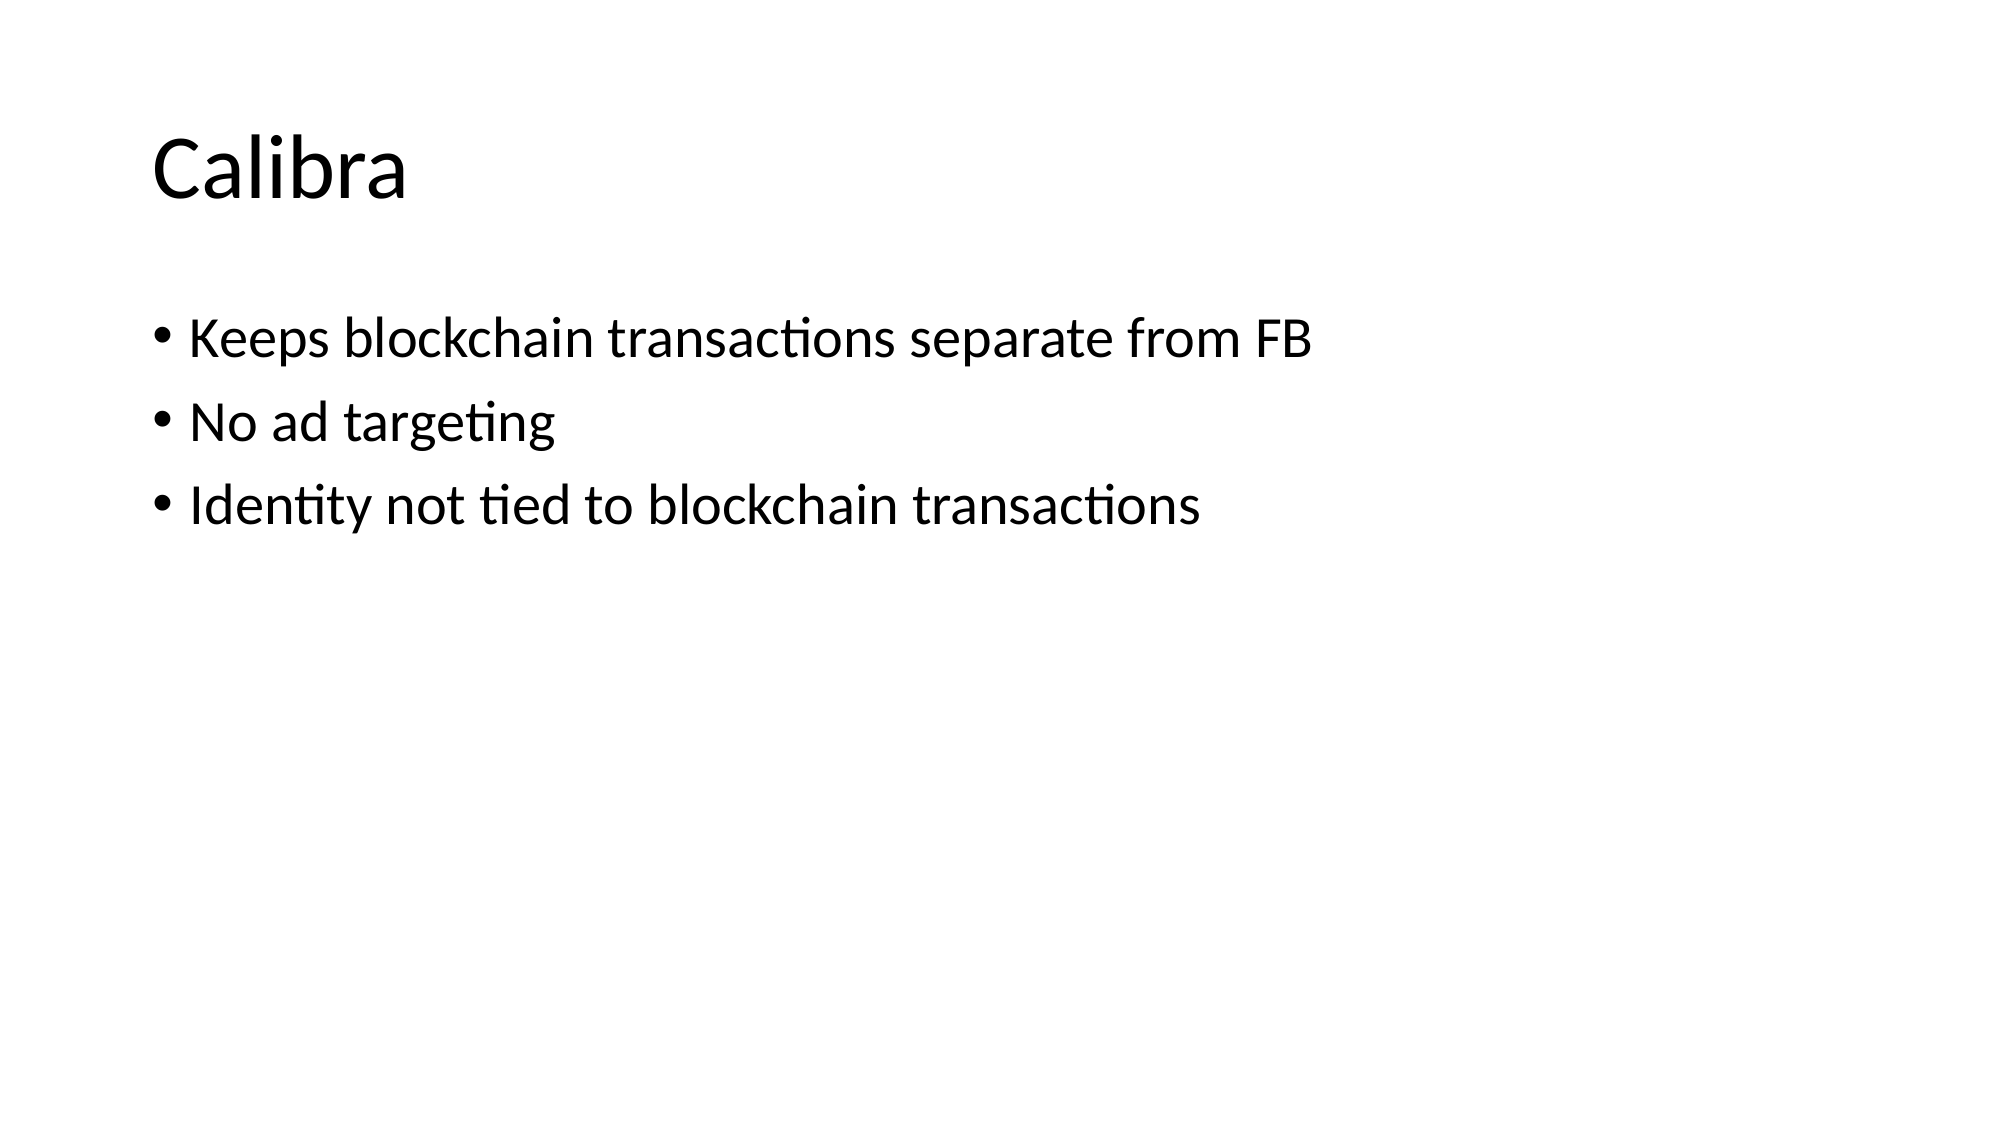

# Calibra
Keeps blockchain transactions separate from FB
No ad targeting
Identity not tied to blockchain transactions